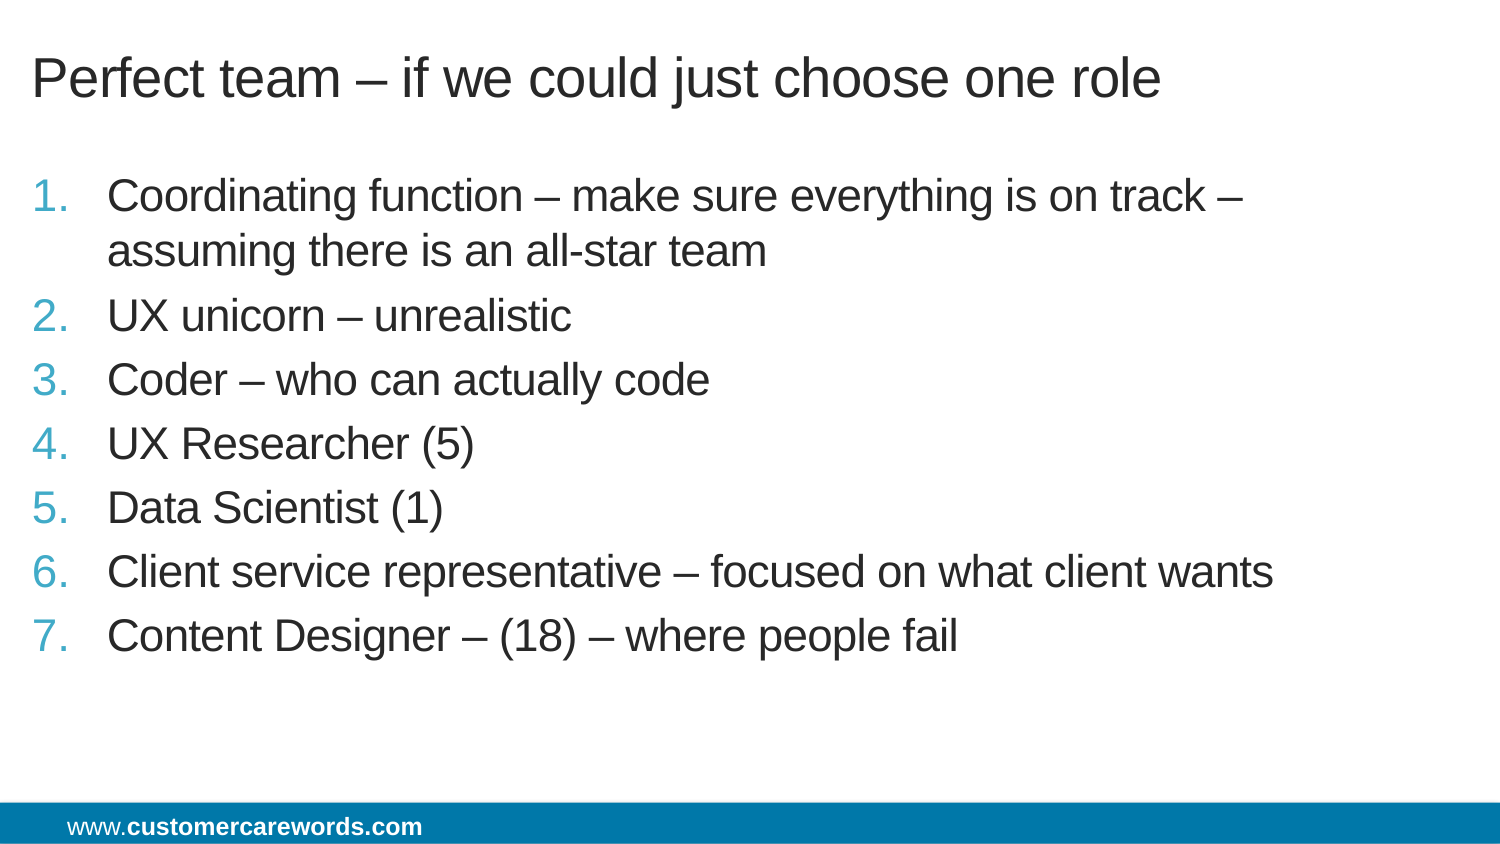

# Perfect team – if we could just choose one role

Coordinating function – make sure everything is on track – assuming there is an all-star team
UX unicorn – unrealistic
Coder – who can actually code
UX Researcher (5)
Data Scientist (1)
Client service representative – focused on what client wants
Content Designer – (18) – where people fail